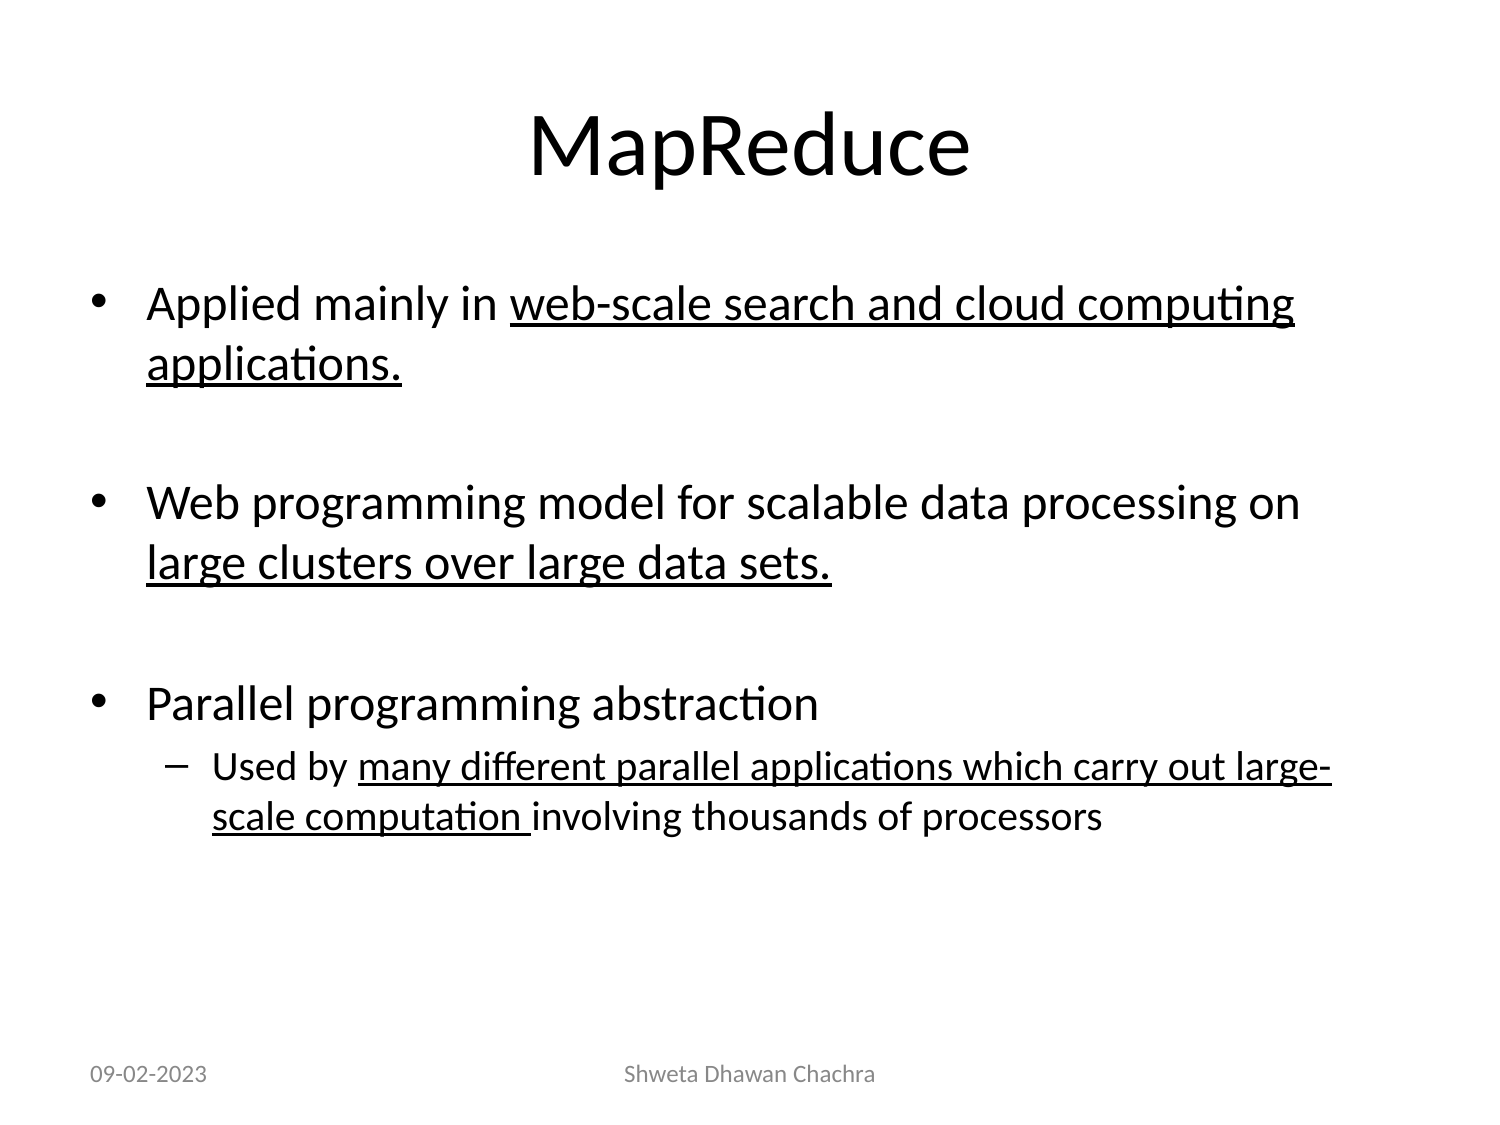

# MapReduce
Applied mainly in web-scale search and cloud computing applications.

Web programming model for scalable data processing on large clusters over large data sets.

Parallel programming abstraction
Used by many different parallel applications which carry out large-scale computation involving thousands of processors

09-02-2023
Shweta Dhawan Chachra